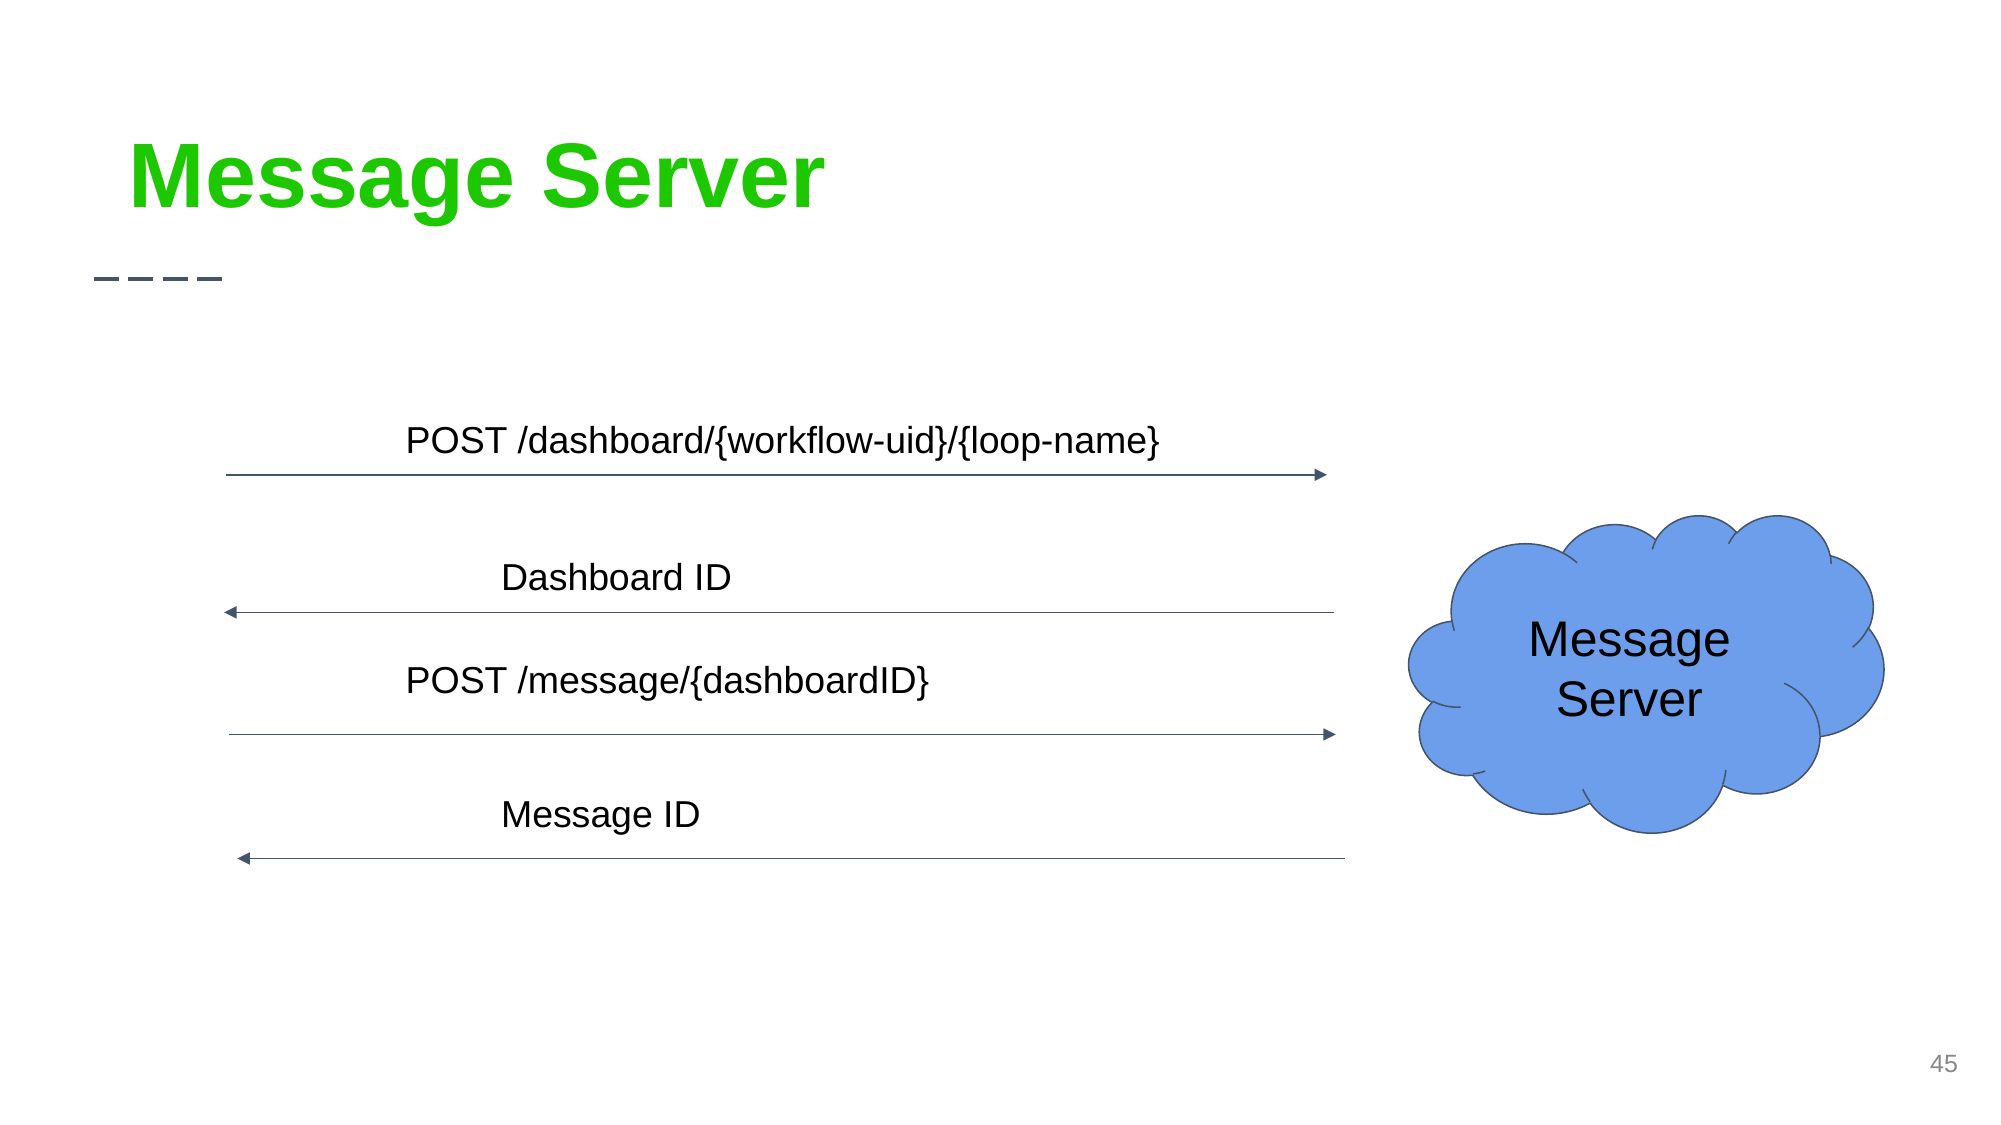

Message Server
POST /dashboard/{workflow-uid}/{loop-name}
Message
Server
Dashboard ID
POST /message/{dashboardID}
Message ID
45